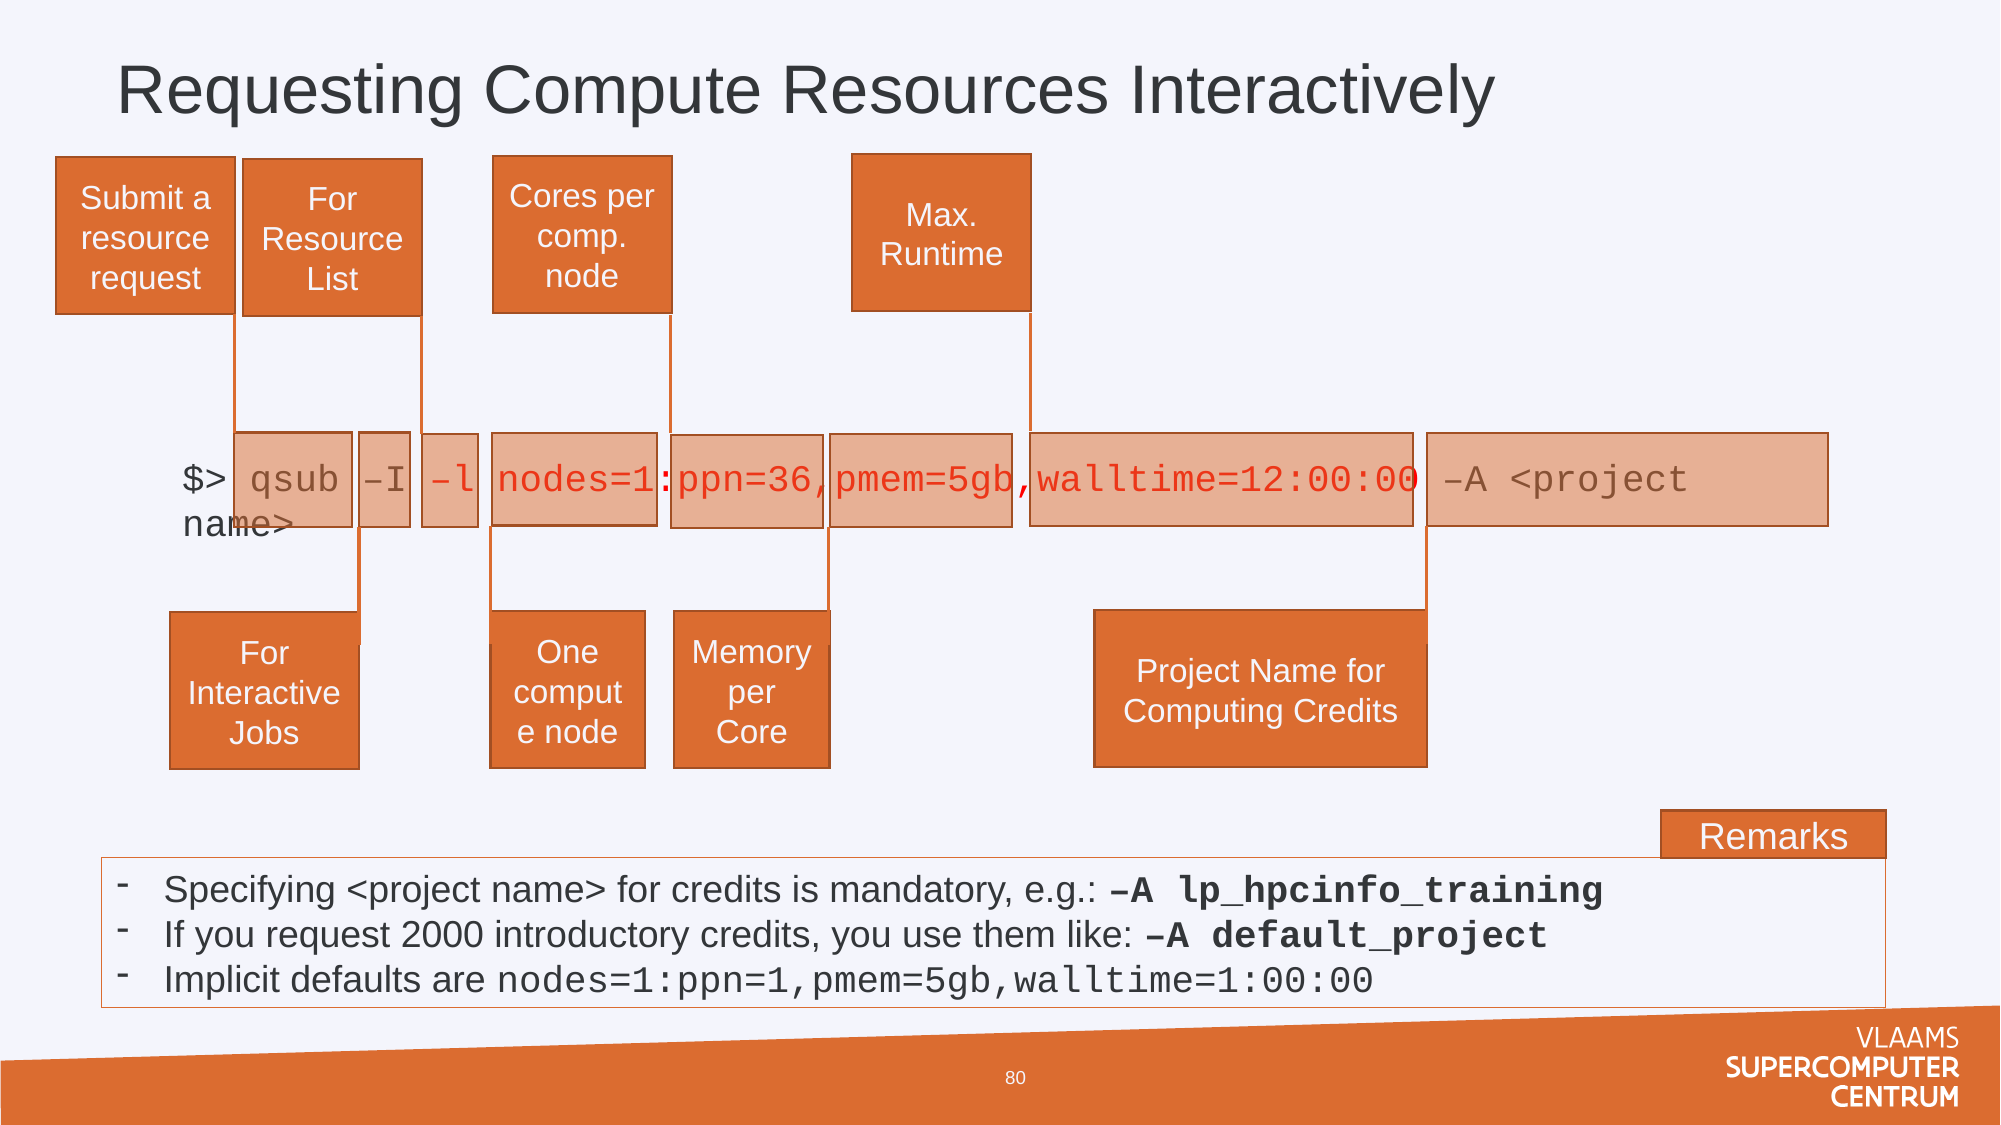

# Requesting Compute Resources Interactively
Max. Runtime

Cores per comp. node

Submit a resource request

For Resource List

For Interactive Jobs

One compute node

Project Name for Computing Credits

Memory per Core
$> qsub –I –l nodes=1:ppn=36,pmem=5gb,walltime=12:00:00 –A <project name>
Remarks
Specifying <project name> for credits is mandatory, e.g.: –A lp_hpcinfo_training
If you request 2000 introductory credits, you use them like: –A default_project
Implicit defaults are nodes=1:ppn=1,pmem=5gb,walltime=1:00:00
80